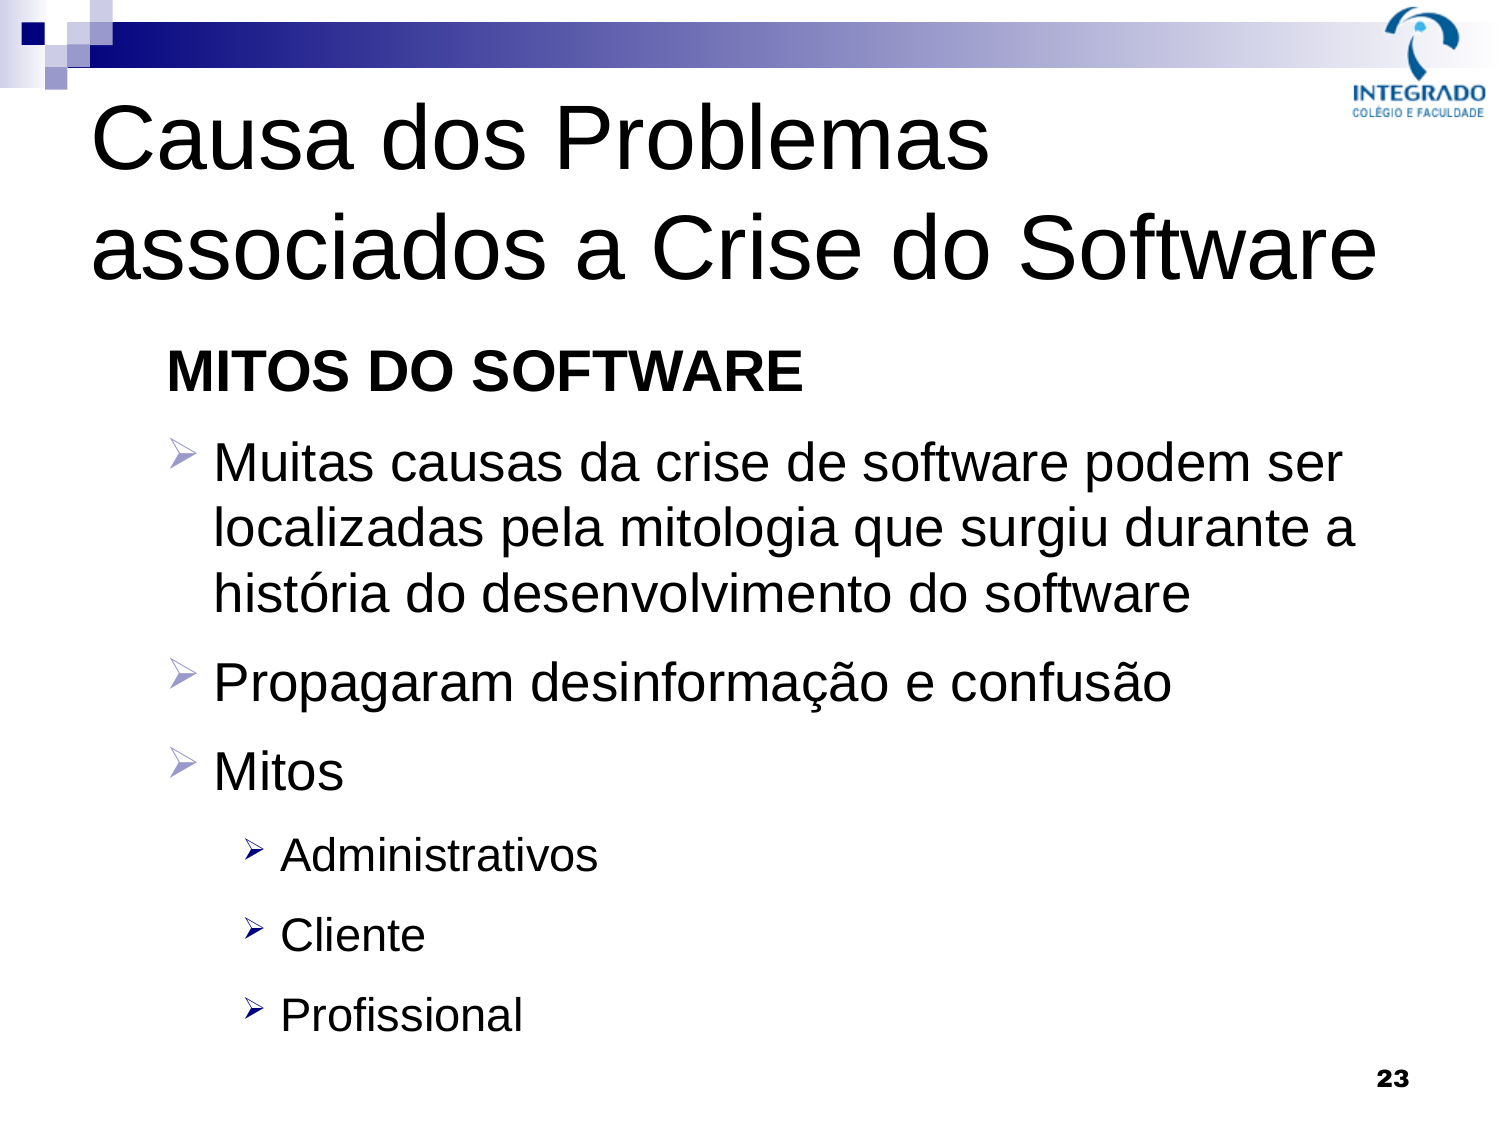

# Causa dos Problemas associados a Crise do Software
MITOS DO SOFTWARE
Muitas causas da crise de software podem ser localizadas pela mitologia que surgiu durante a história do desenvolvimento do software
Propagaram desinformação e confusão
Mitos
Administrativos
Cliente
Profissional

23